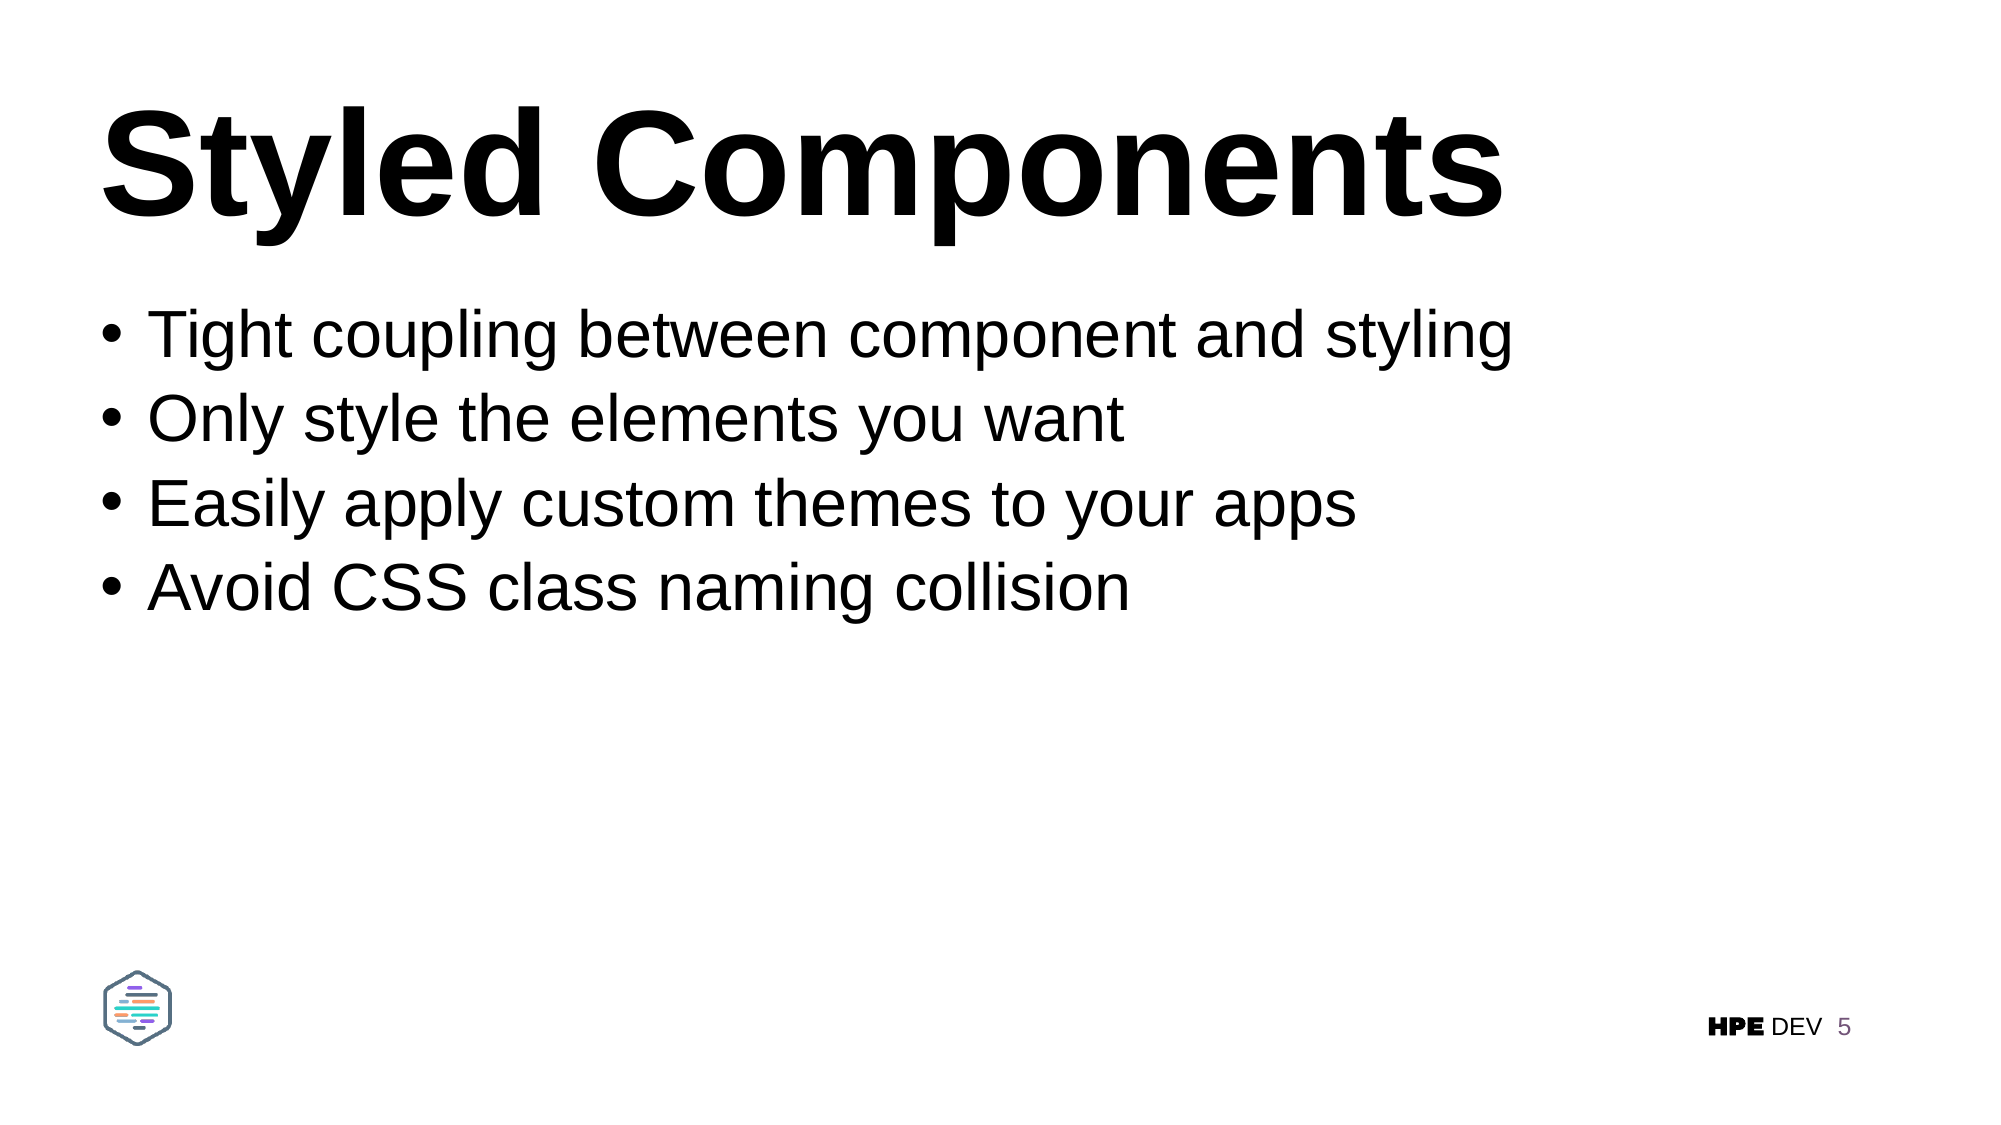

# Styled Components
Tight coupling between component and styling
Only style the elements you want
Easily apply custom themes to your apps
Avoid CSS class naming collision
5